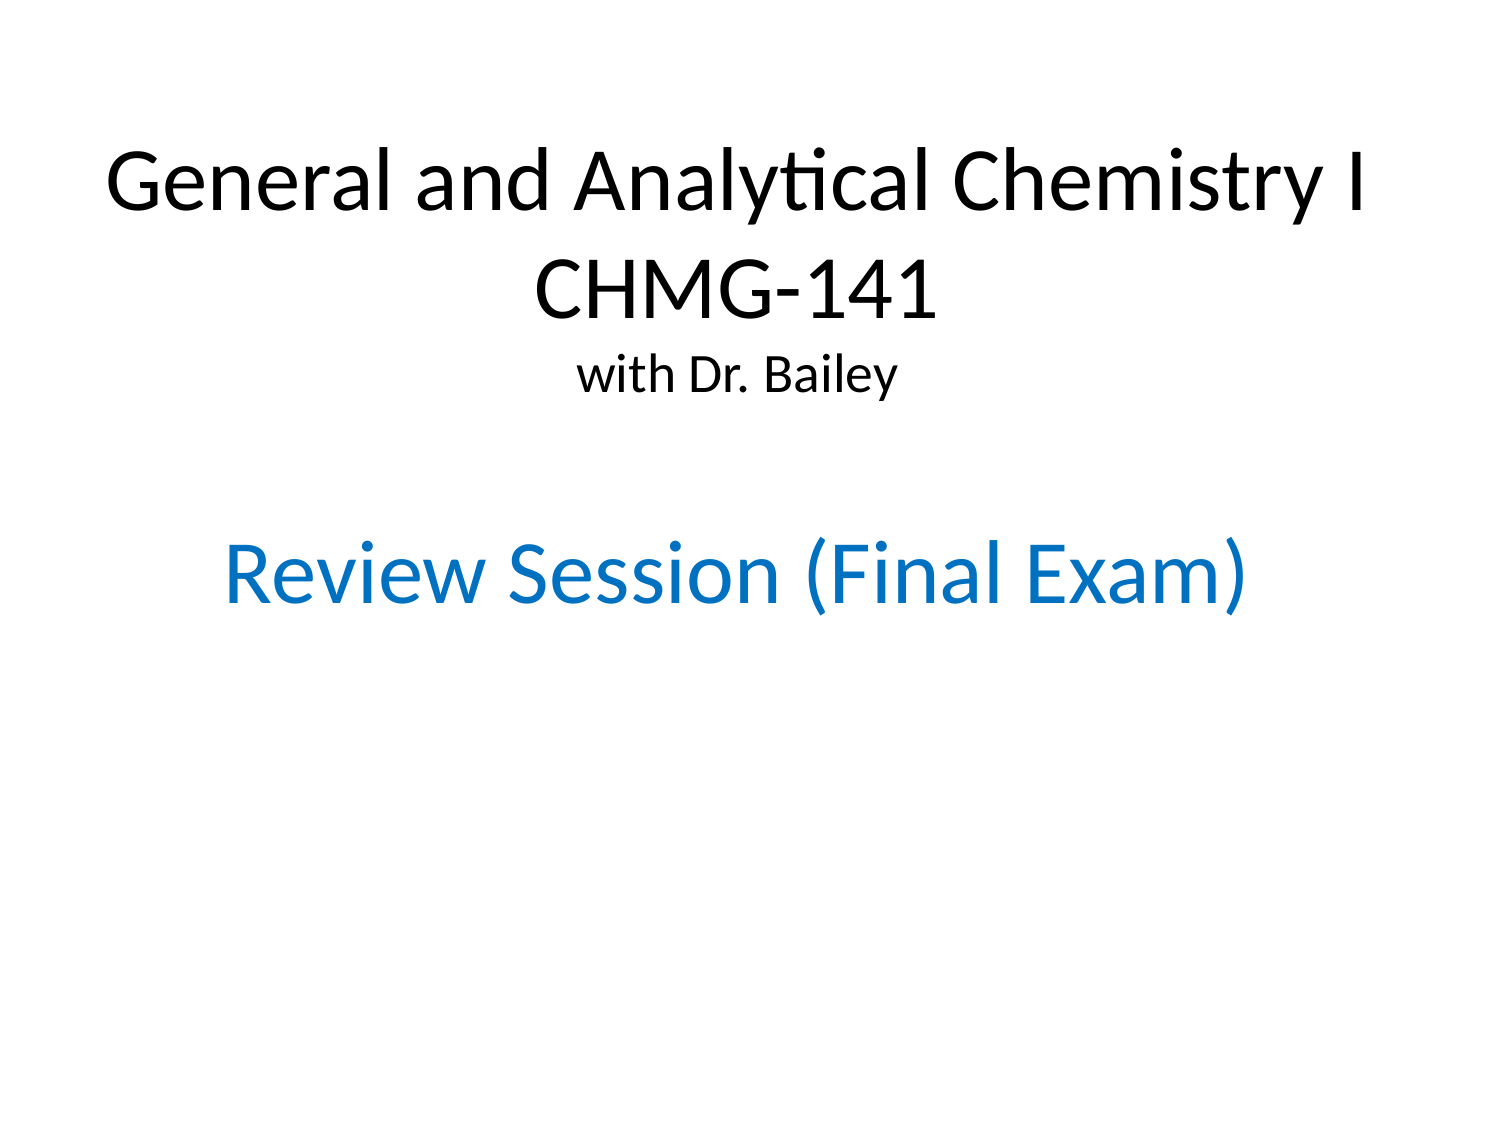

# General and Analytical Chemistry I CHMG-141 with Dr. Bailey Review Session (Final Exam)